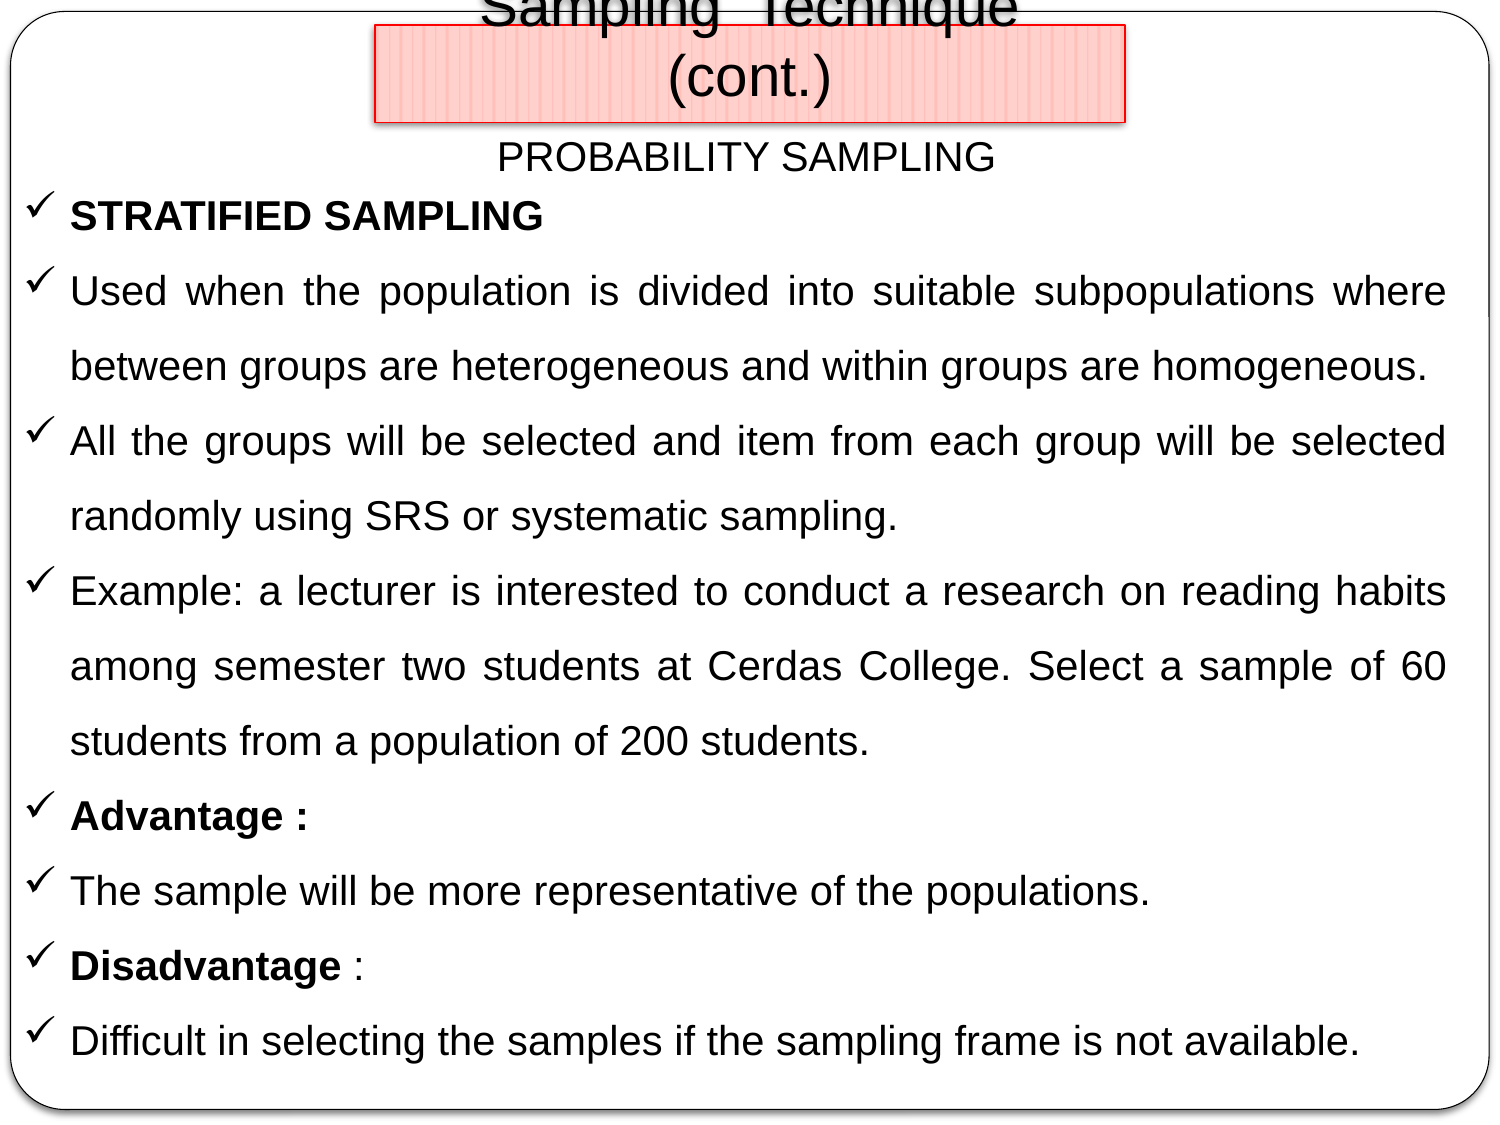

Sampling  Technique (cont.)
PROBABILITY SAMPLING
STRATIFIED SAMPLING
Used when the population is divided into suitable subpopulations where between groups are heterogeneous and within groups are homogeneous.
All the groups will be selected and item from each group will be selected randomly using SRS or systematic sampling.
Example: a lecturer is interested to conduct a research on reading habits among semester two students at Cerdas College. Select a sample of 60 students from a population of 200 students.
Advantage :
The sample will be more representative of the populations.
Disadvantage :
Difficult in selecting the samples if the sampling frame is not available.